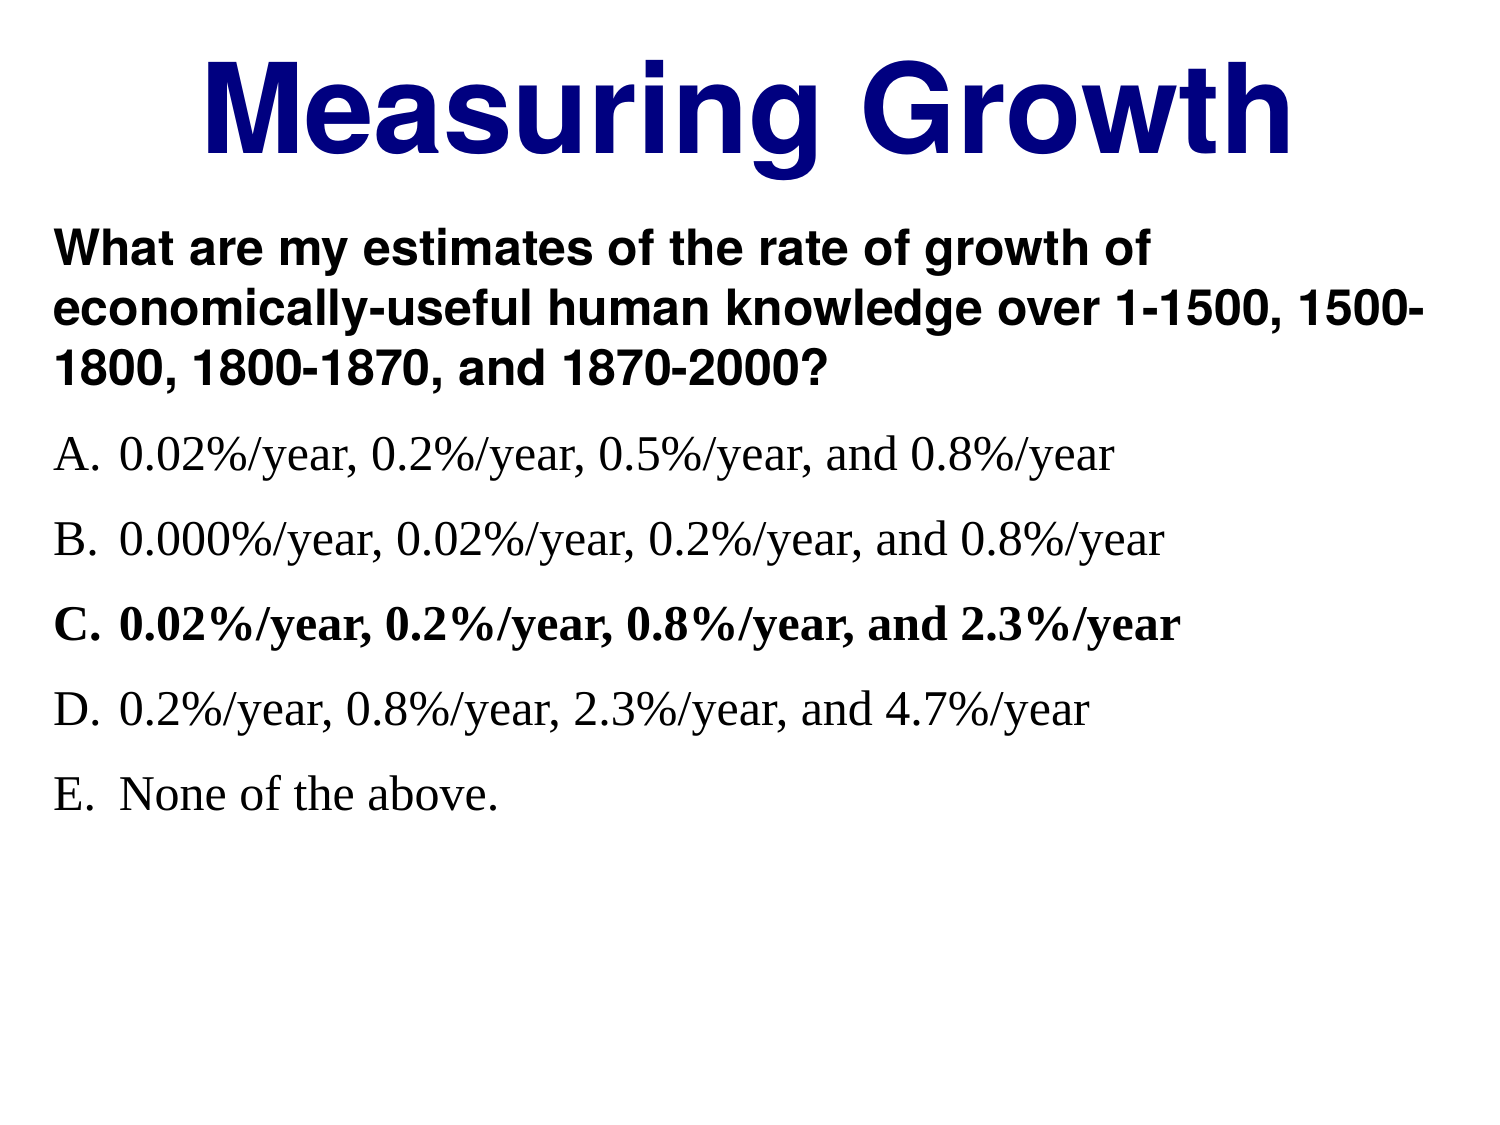

Measuring Growth
What are my estimates of the rate of growth of economically-useful human knowledge over 1-1500, 1500-1800, 1800-1870, and 1870-2000?
0.02%/year, 0.2%/year, 0.5%/year, and 0.8%/year
0.000%/year, 0.02%/year, 0.2%/year, and 0.8%/year
0.02%/year, 0.2%/year, 0.8%/year, and 2.3%/year
0.2%/year, 0.8%/year, 2.3%/year, and 4.7%/year
None of the above.